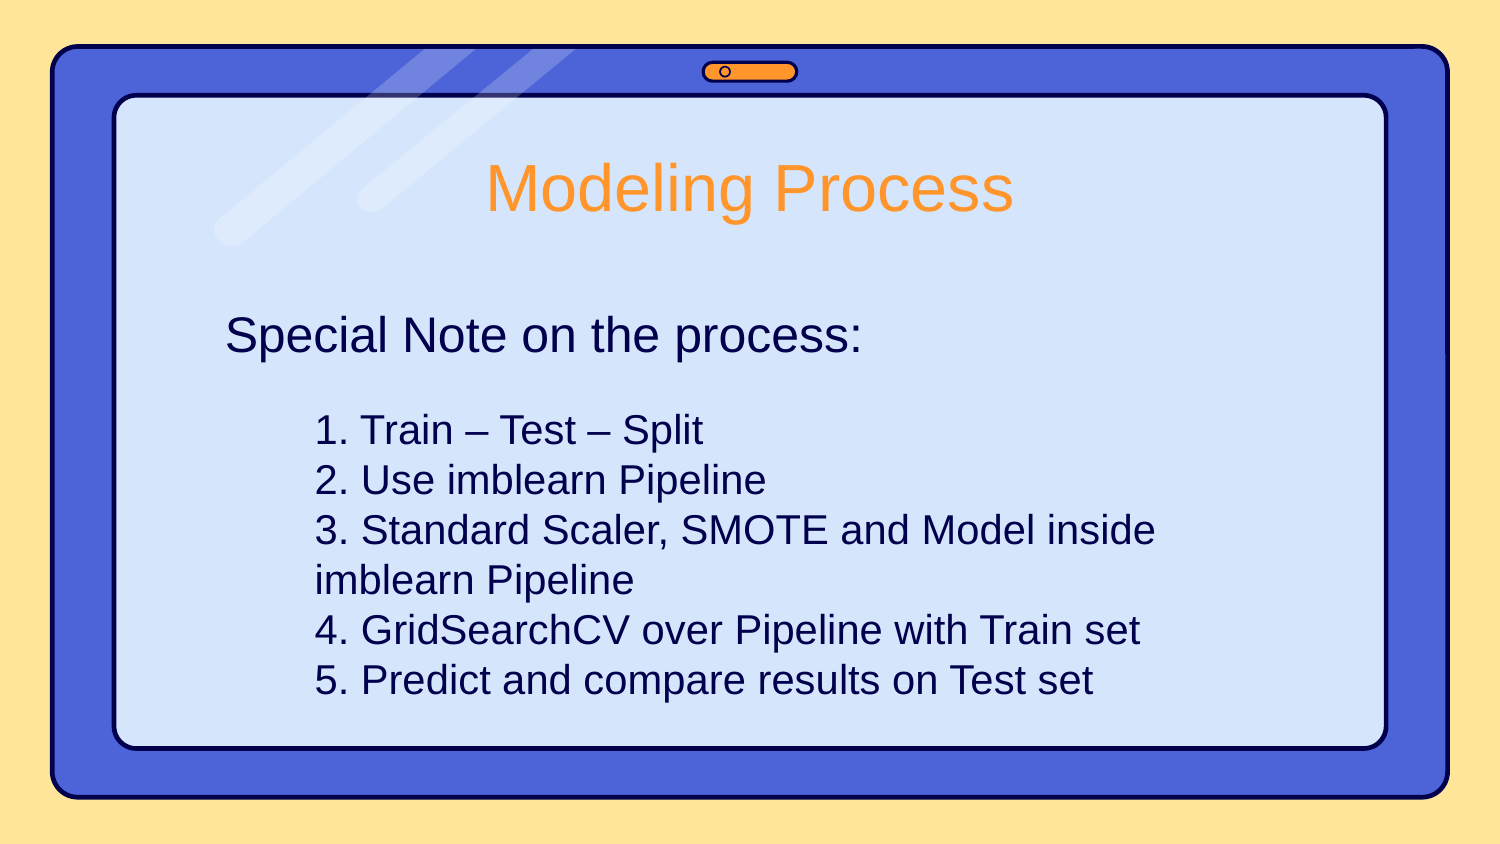

Modeling Process
Special Note on the process:
1. Train – Test – Split
2. Use imblearn Pipeline
3. Standard Scaler, SMOTE and Model inside imblearn Pipeline
4. GridSearchCV over Pipeline with Train set
5. Predict and compare results on Test set